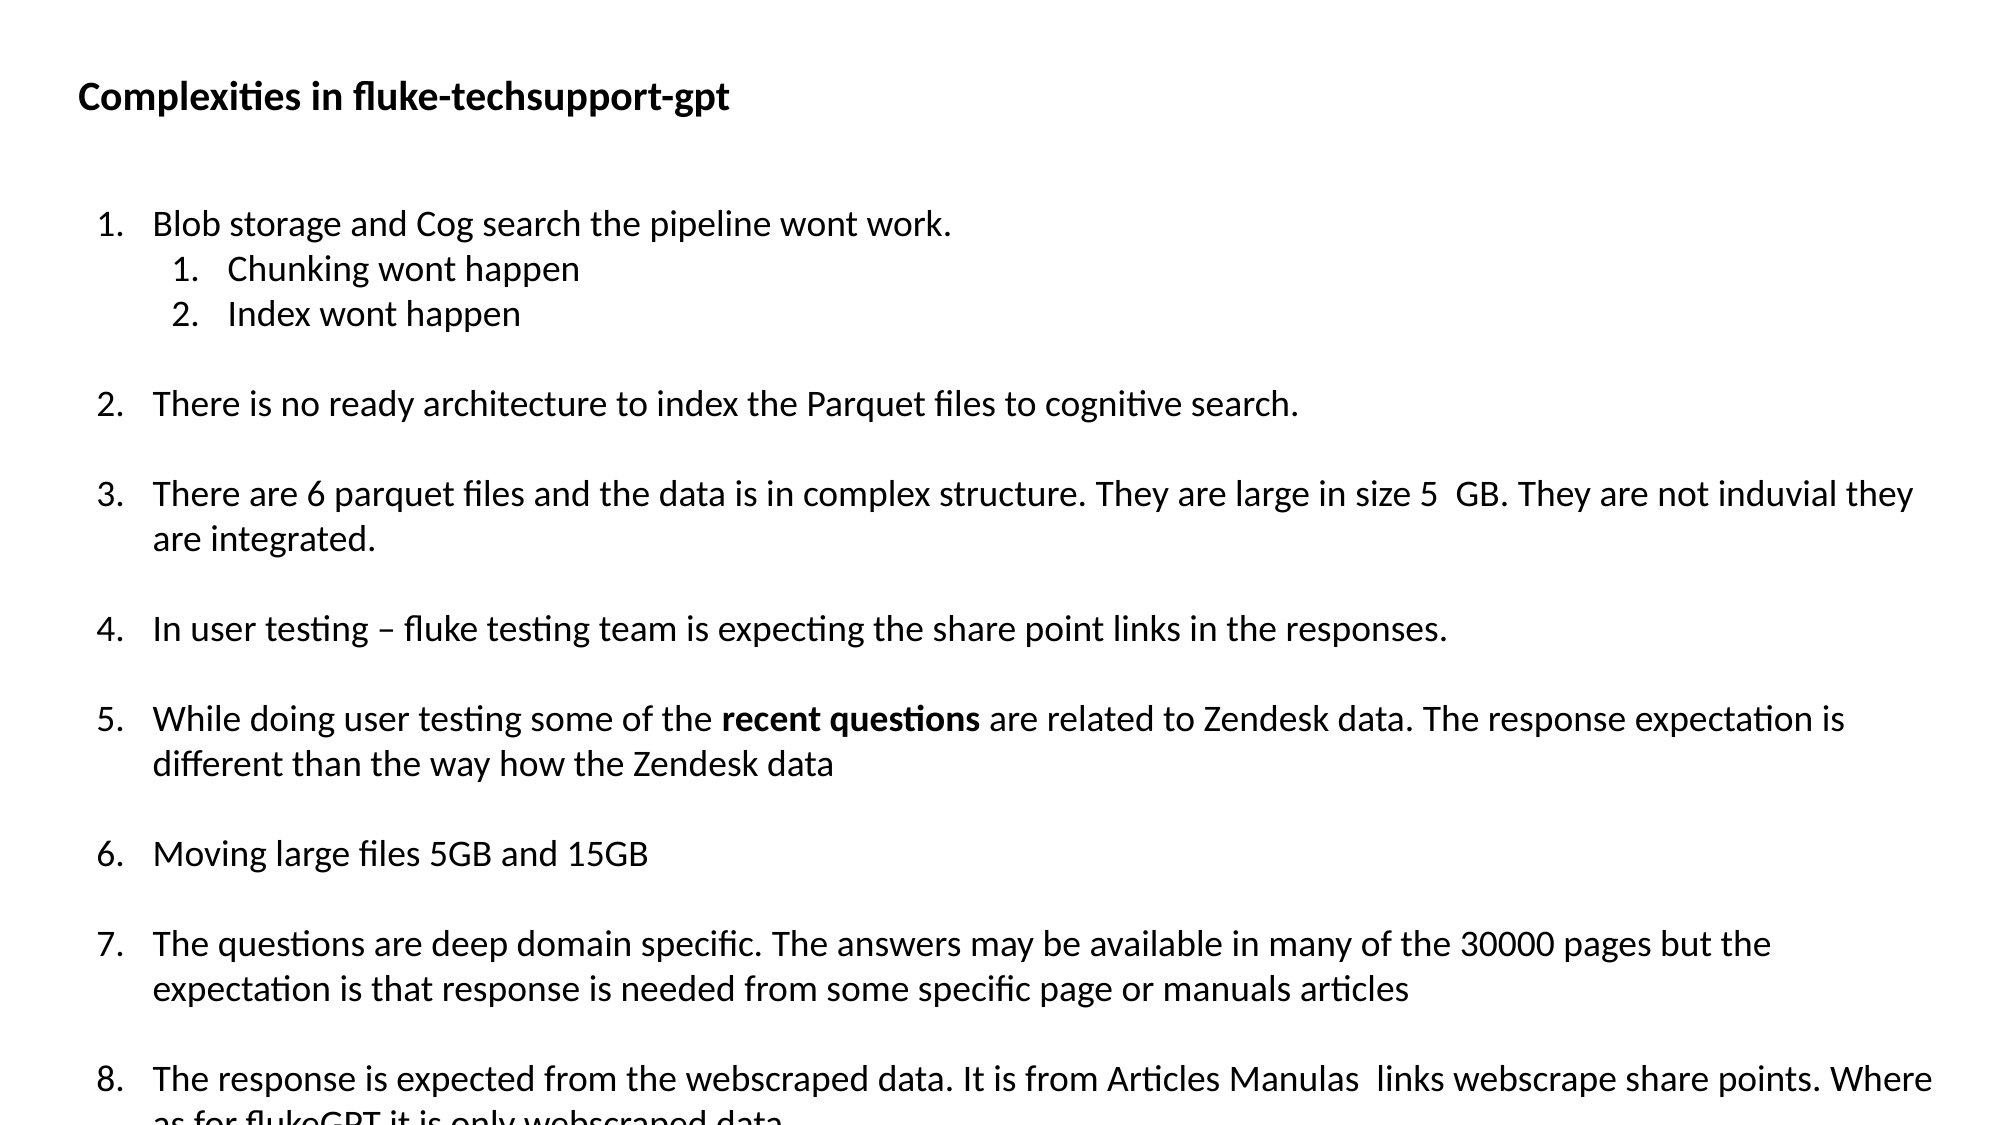

Complexities in fluke-techsupport-gpt
Blob storage and Cog search the pipeline wont work.
Chunking wont happen
Index wont happen

There is no ready architecture to index the Parquet files to cognitive search.

There are 6 parquet files and the data is in complex structure. They are large in size 5  GB. They are not induvial they are integrated.

In user testing – fluke testing team is expecting the share point links in the responses.

While doing user testing some of the recent questions are related to Zendesk data. The response expectation is different than the way how the Zendesk data

Moving large files 5GB and 15GB

The questions are deep domain specific. The answers may be available in many of the 30000 pages but the expectation is that response is needed from some specific page or manuals articles

The response is expected from the webscraped data. It is from Articles Manulas  links webscrape share points. Where as for flukeGPT it is only webscraped data.
Initially they have shared some questions and we resolved the responses for them. Now they have given new set of questions which are very complex in nature XX/YY are solved.